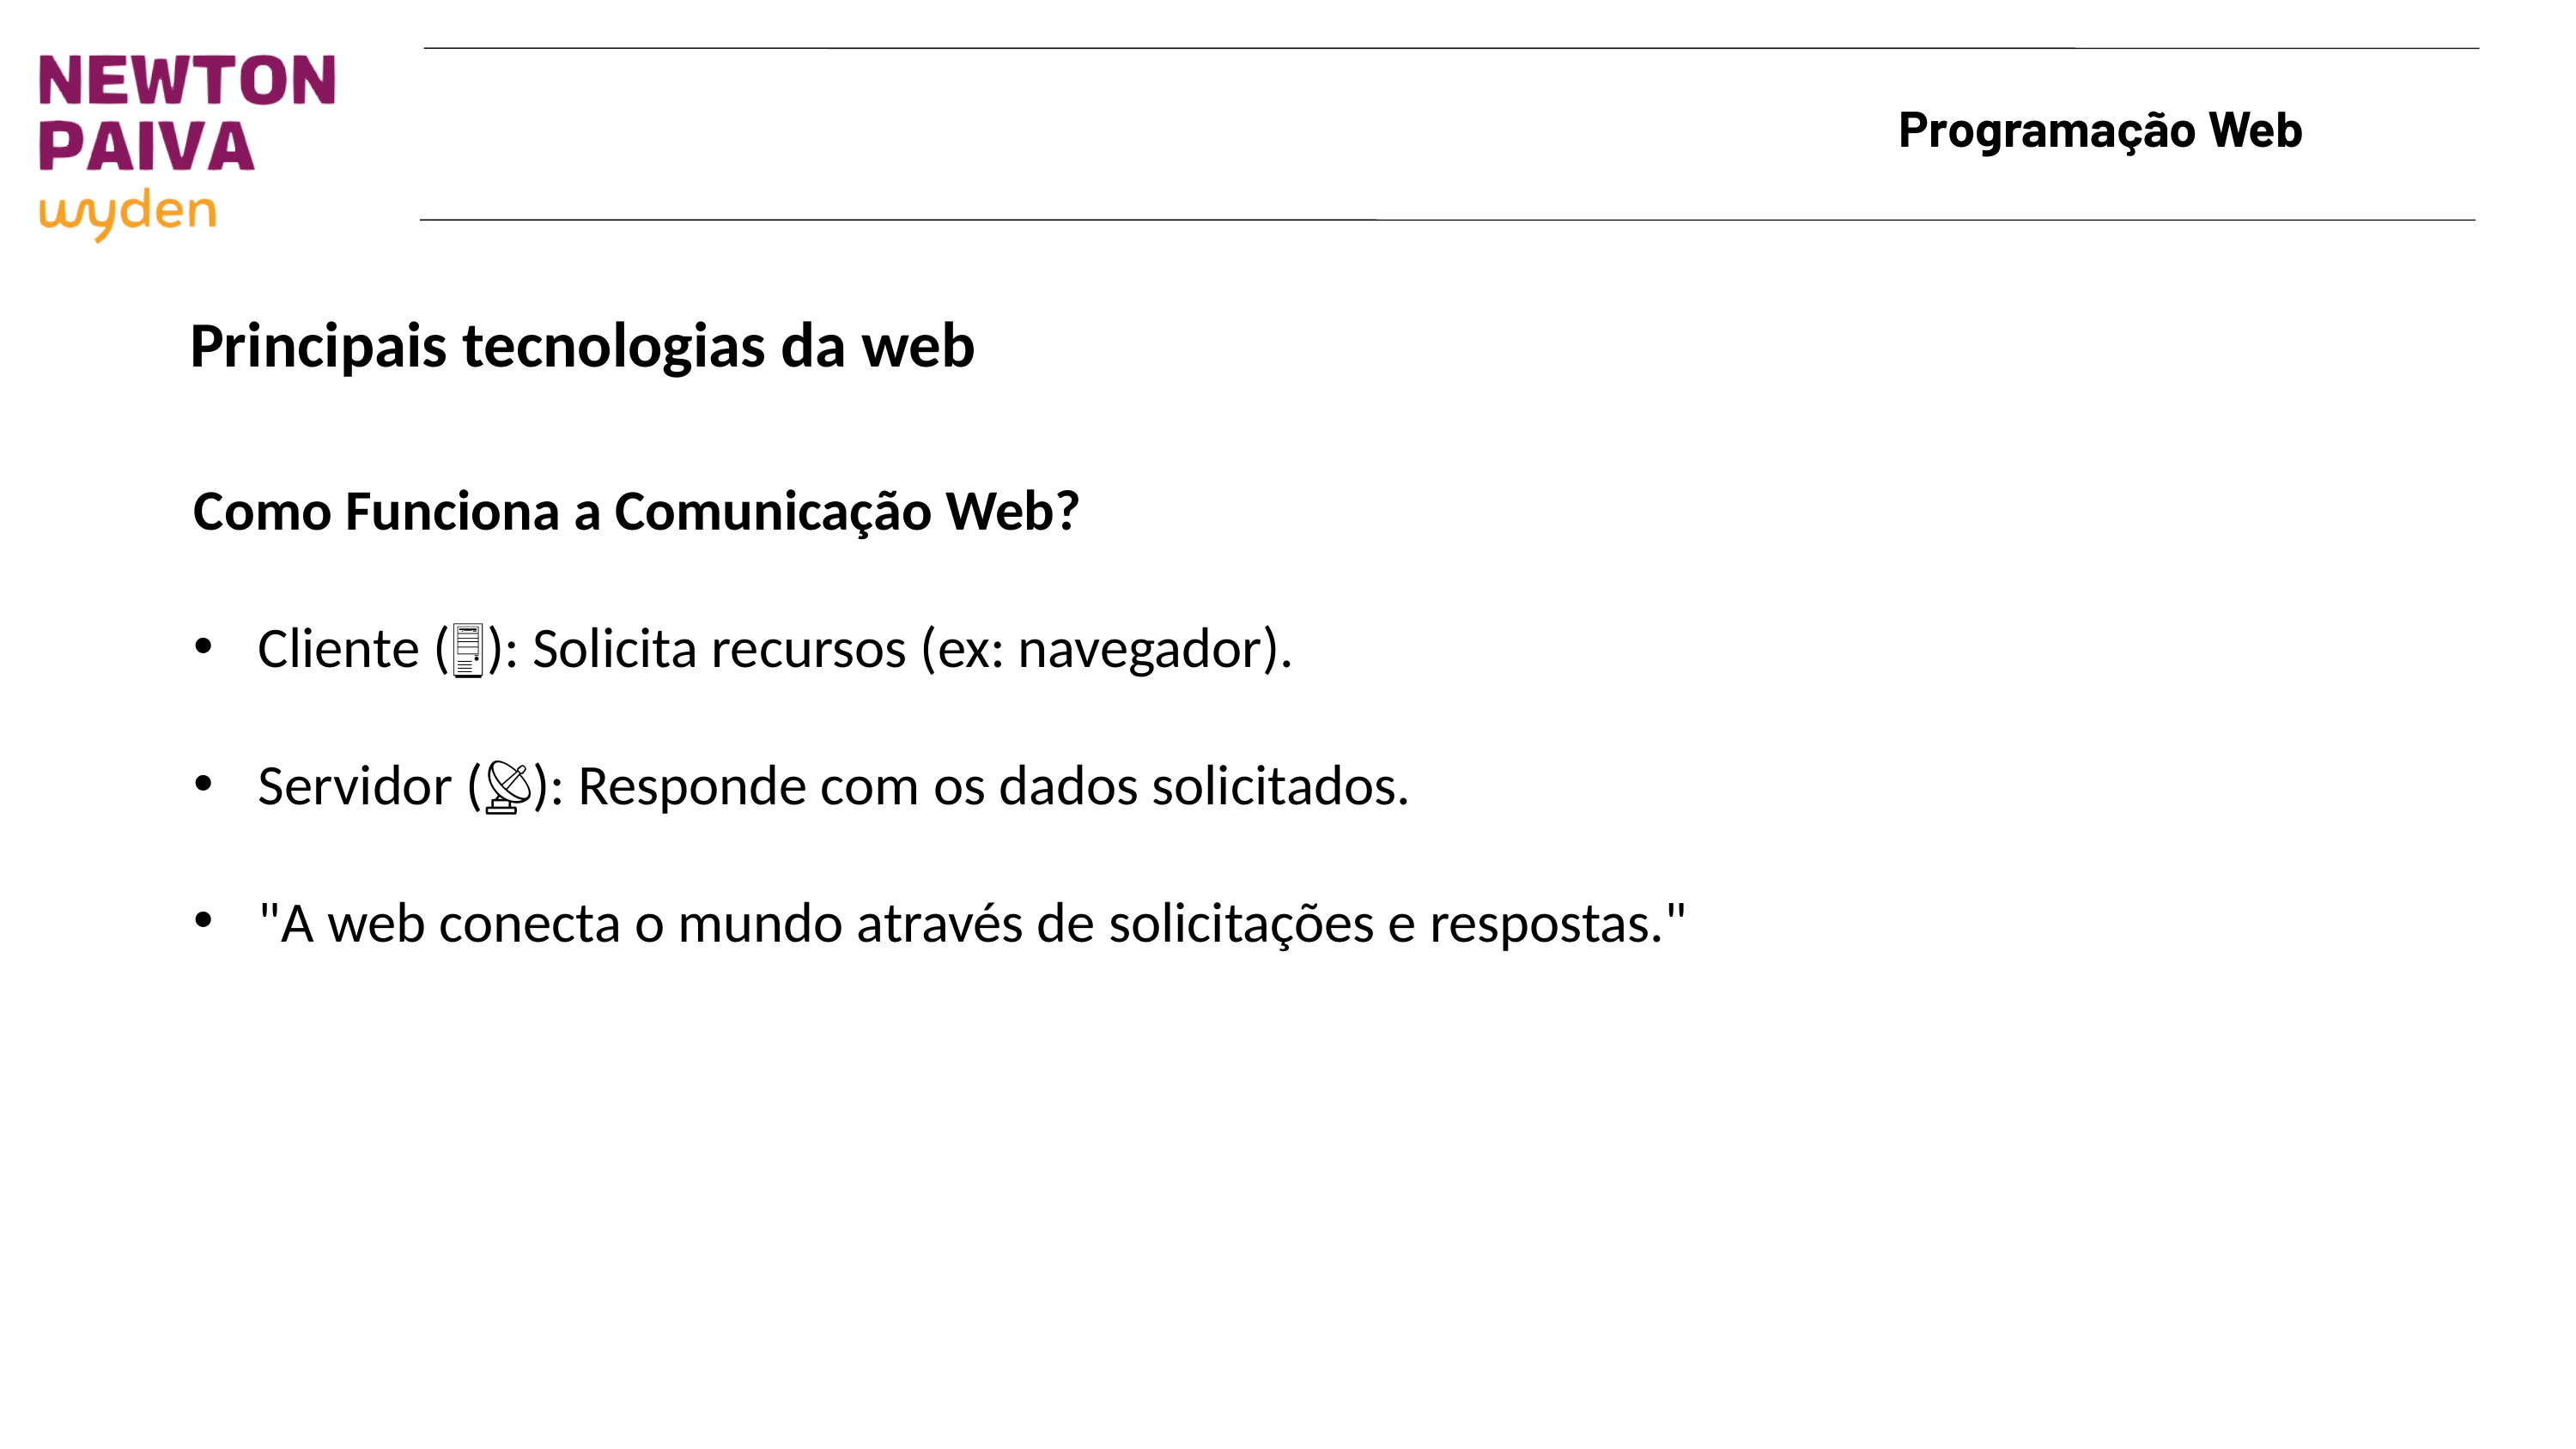

# Principais tecnologias da web
Como Funciona a Comunicação Web?

Cliente (🖥️): Solicita recursos (ex: navegador).

Servidor (📡): Responde com os dados solicitados.

"A web conecta o mundo através de solicitações e respostas."